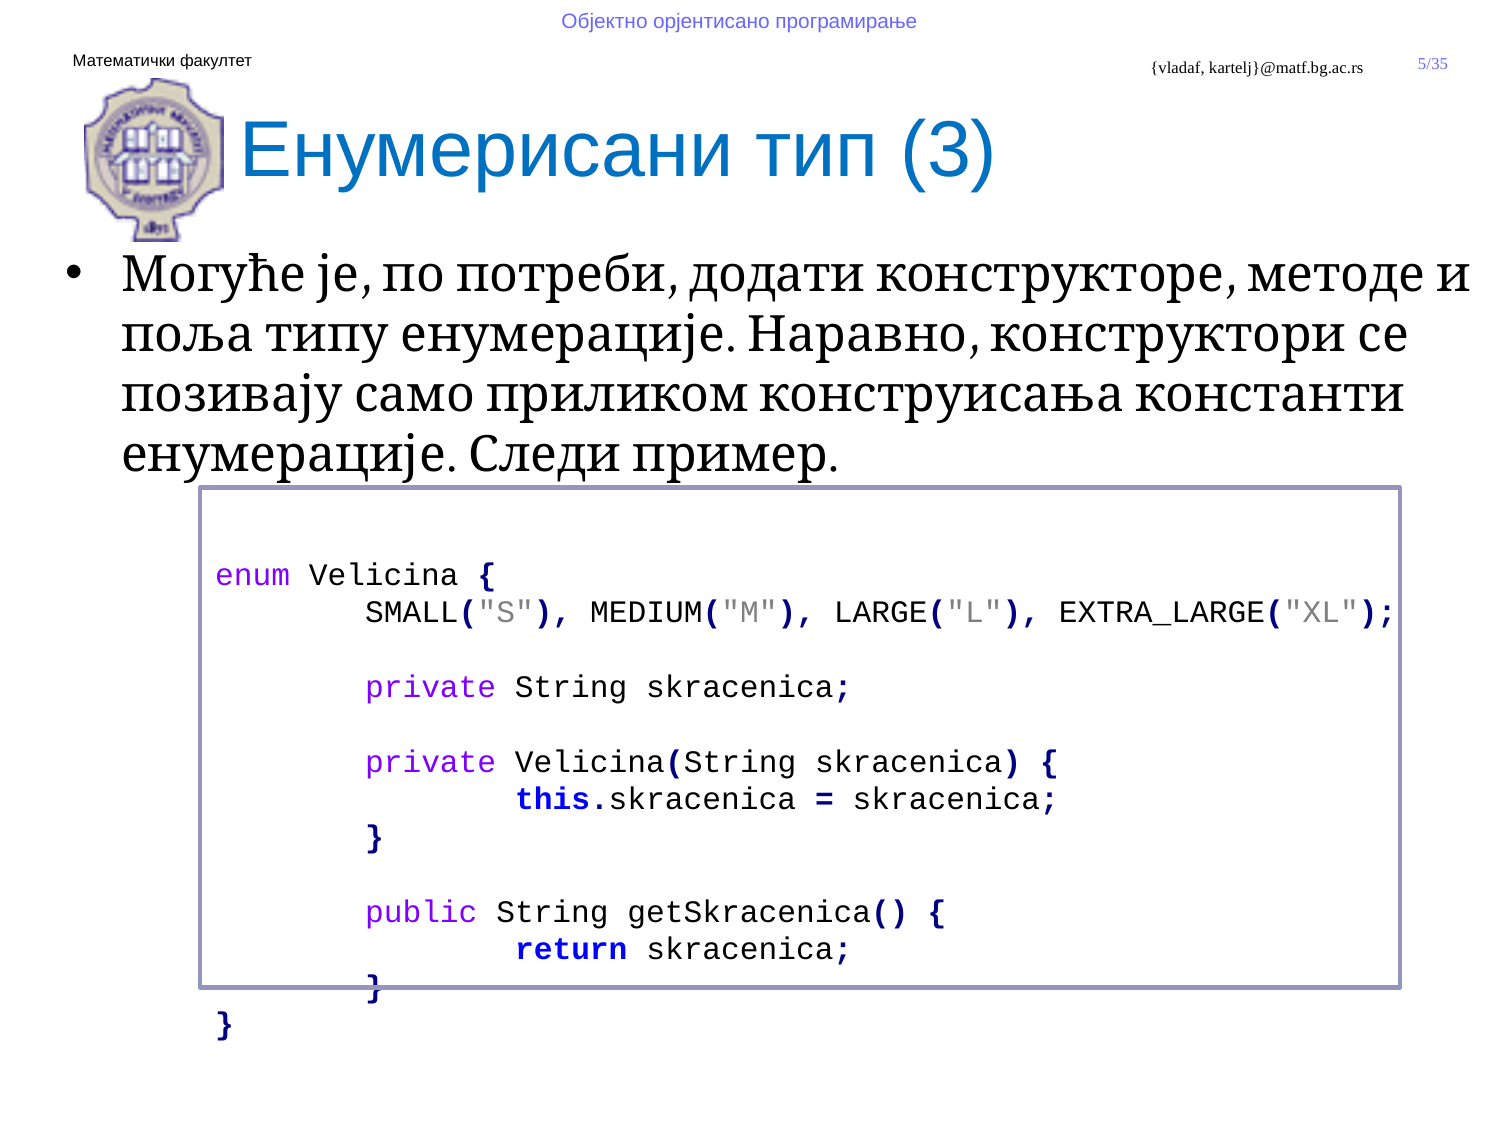

Енумерисани тип (3)
Могуће је, по потреби, додати конструкторе, методе и поља типу енумерације. Наравно, конструктори се позивају само приликом конструисања константи енумерације. Следи пример.

	enum Velicina {
		SMALL("S"), MEDIUM("M"), LARGE("L"), EXTRA_LARGE("XL");

		private String skracenica;

		private Velicina(String skracenica) {
			this.skracenica = skracenica;
		}

		public String getSkracenica() {
			return skracenica;
		}
	}